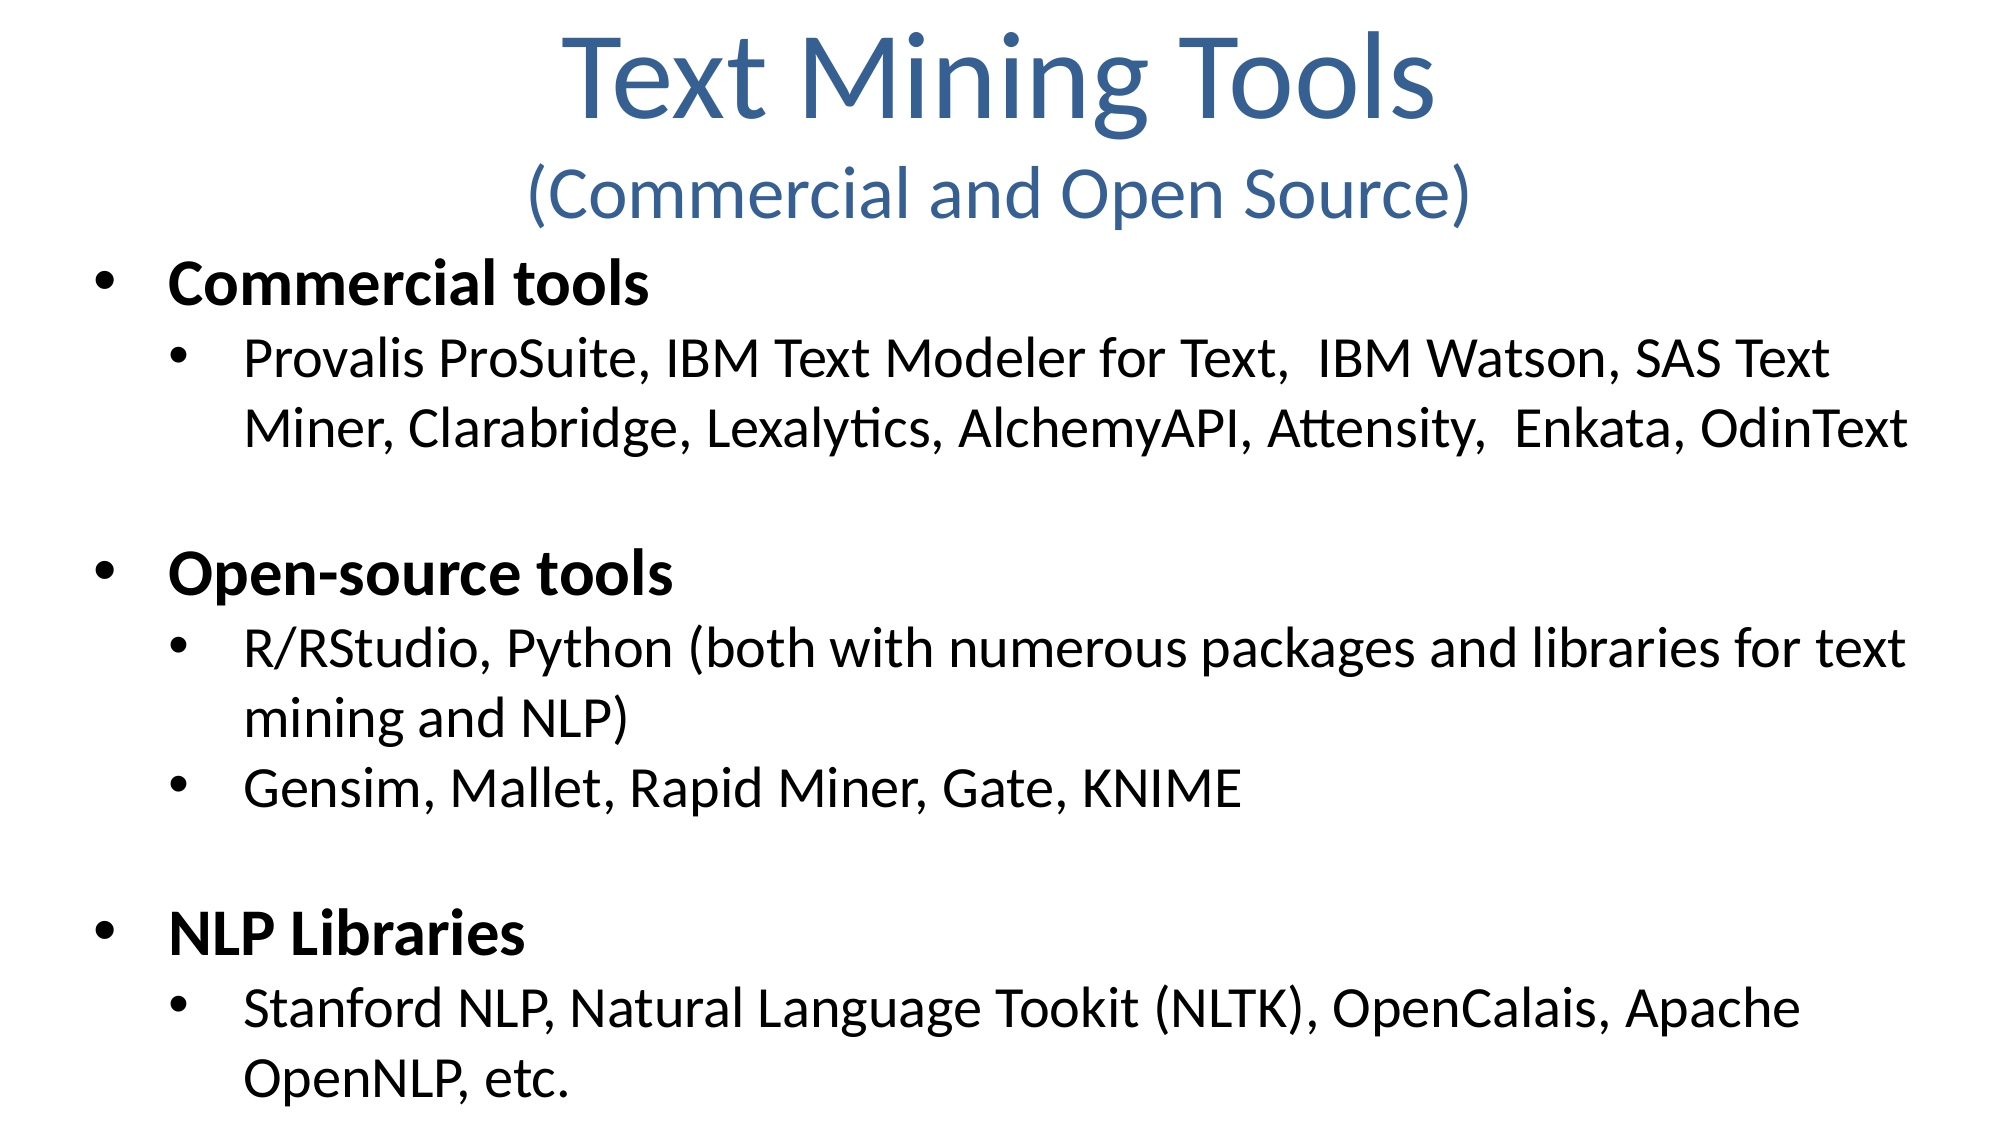

# Text Mining Tools (Commercial and Open Source)
Commercial tools
Provalis ProSuite, IBM Text Modeler for Text,  IBM Watson, SAS Text Miner, Clarabridge, Lexalytics, AlchemyAPI, Attensity,  Enkata, OdinText
Open-source tools
R/RStudio, Python (both with numerous packages and libraries for text mining and NLP)
Gensim, Mallet, Rapid Miner, Gate, KNIME

NLP Libraries
Stanford NLP, Natural Language Tookit (NLTK), OpenCalais, Apache OpenNLP, etc.